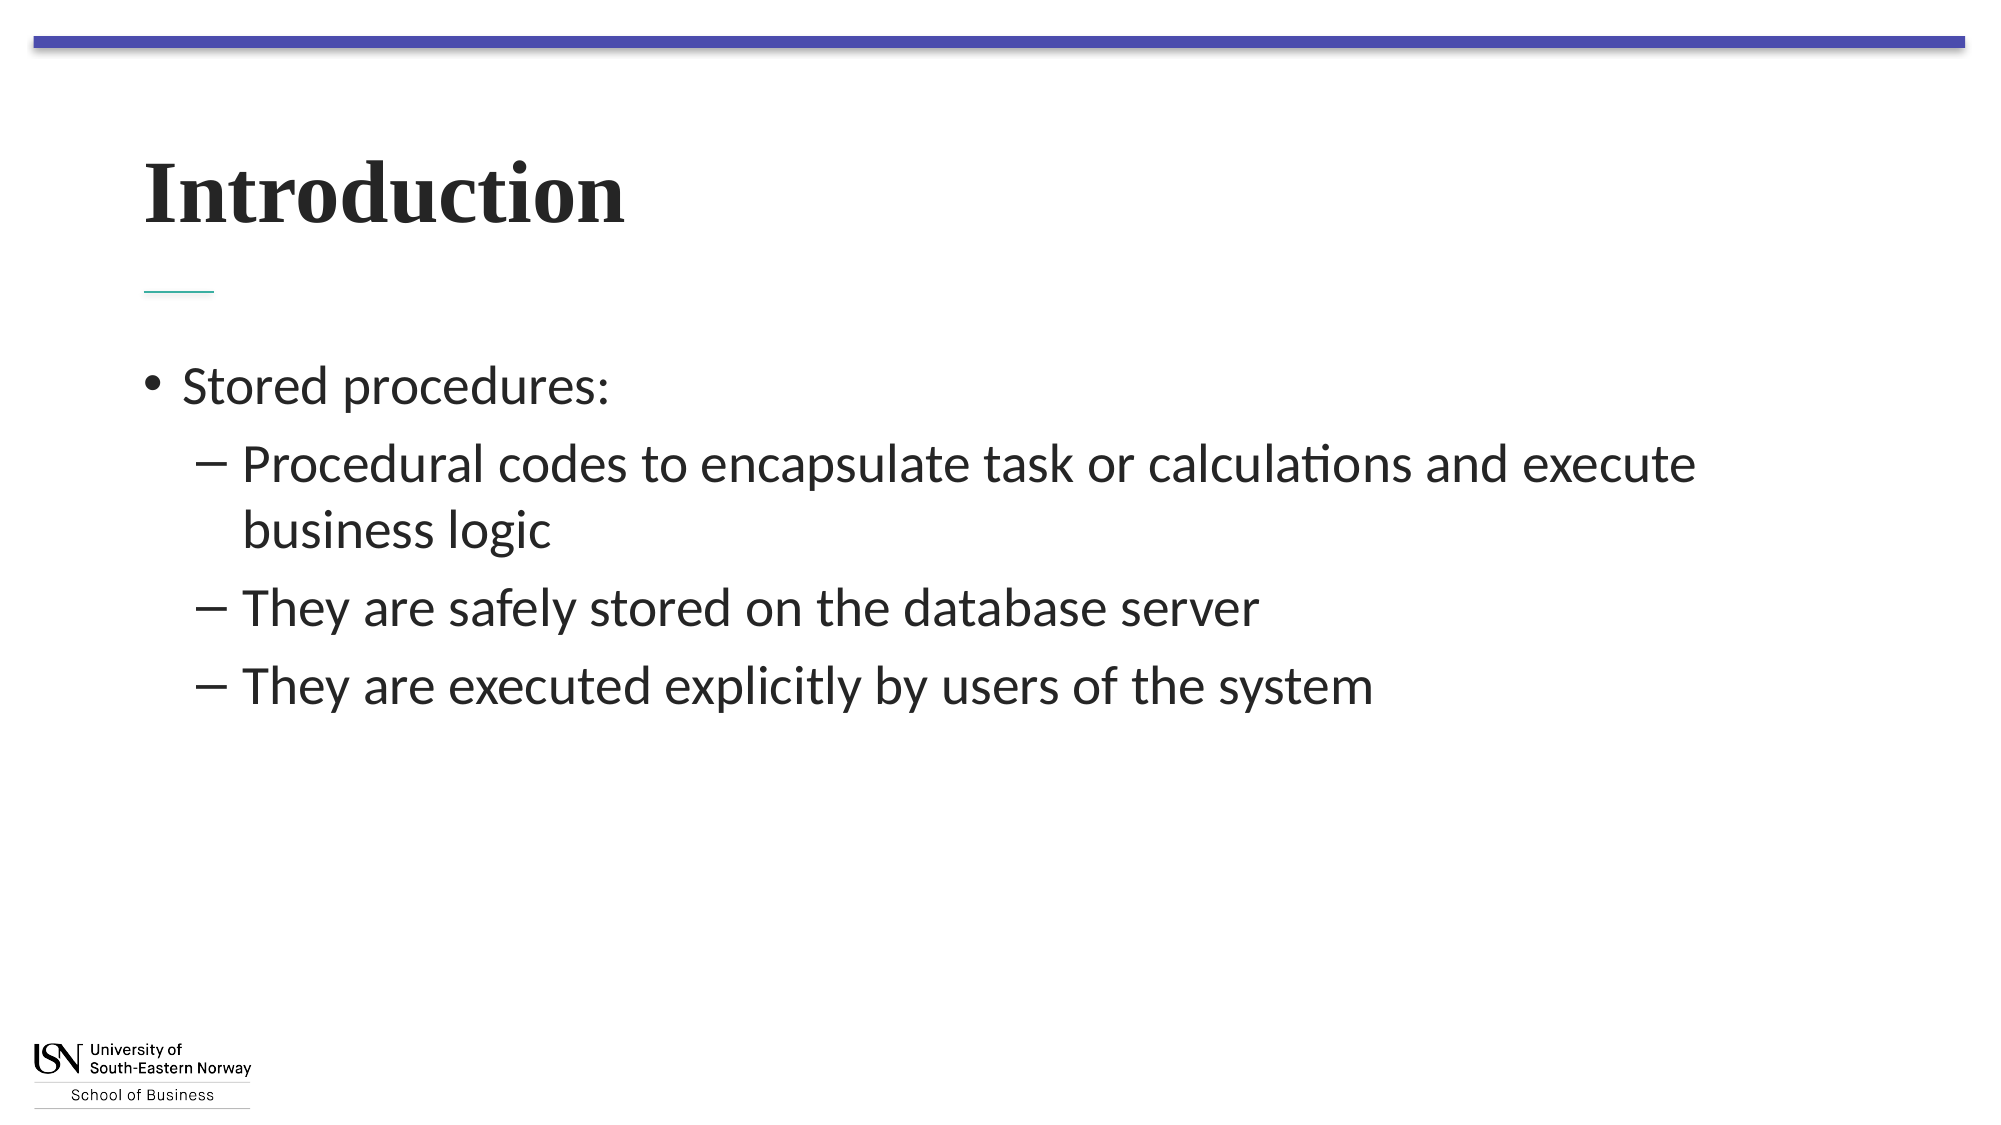

# Introduction
Stored procedures:
Procedural codes to encapsulate task or calculations and execute business logic
They are safely stored on the database server
They are executed explicitly by users of the system